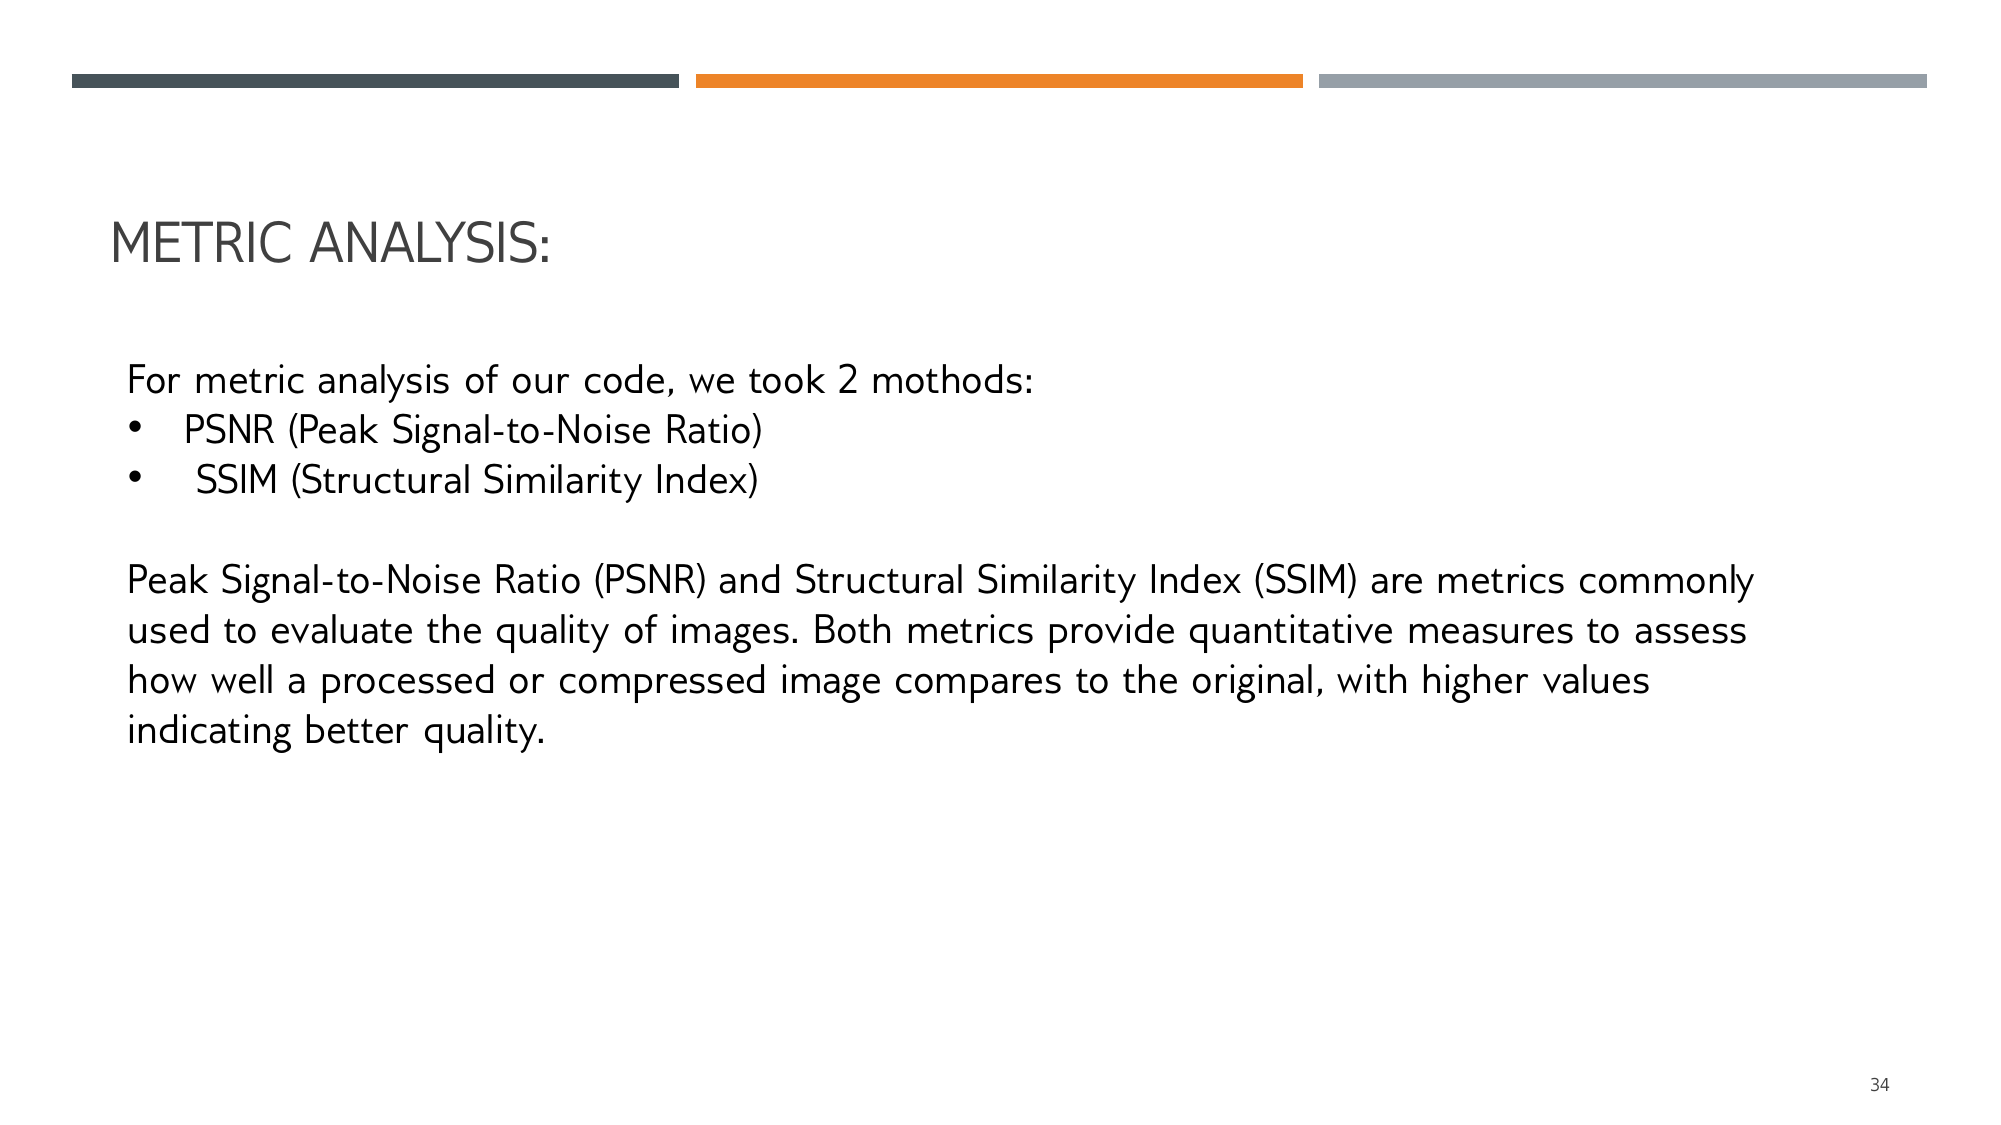

# Metric analysis:
For metric analysis of our code, we took 2 mothods:
PSNR (Peak Signal-to-Noise Ratio)
 SSIM (Structural Similarity Index)

Peak Signal-to-Noise Ratio (PSNR) and Structural Similarity Index (SSIM) are metrics commonly used to evaluate the quality of images. Both metrics provide quantitative measures to assess how well a processed or compressed image compares to the original, with higher values indicating better quality.

34